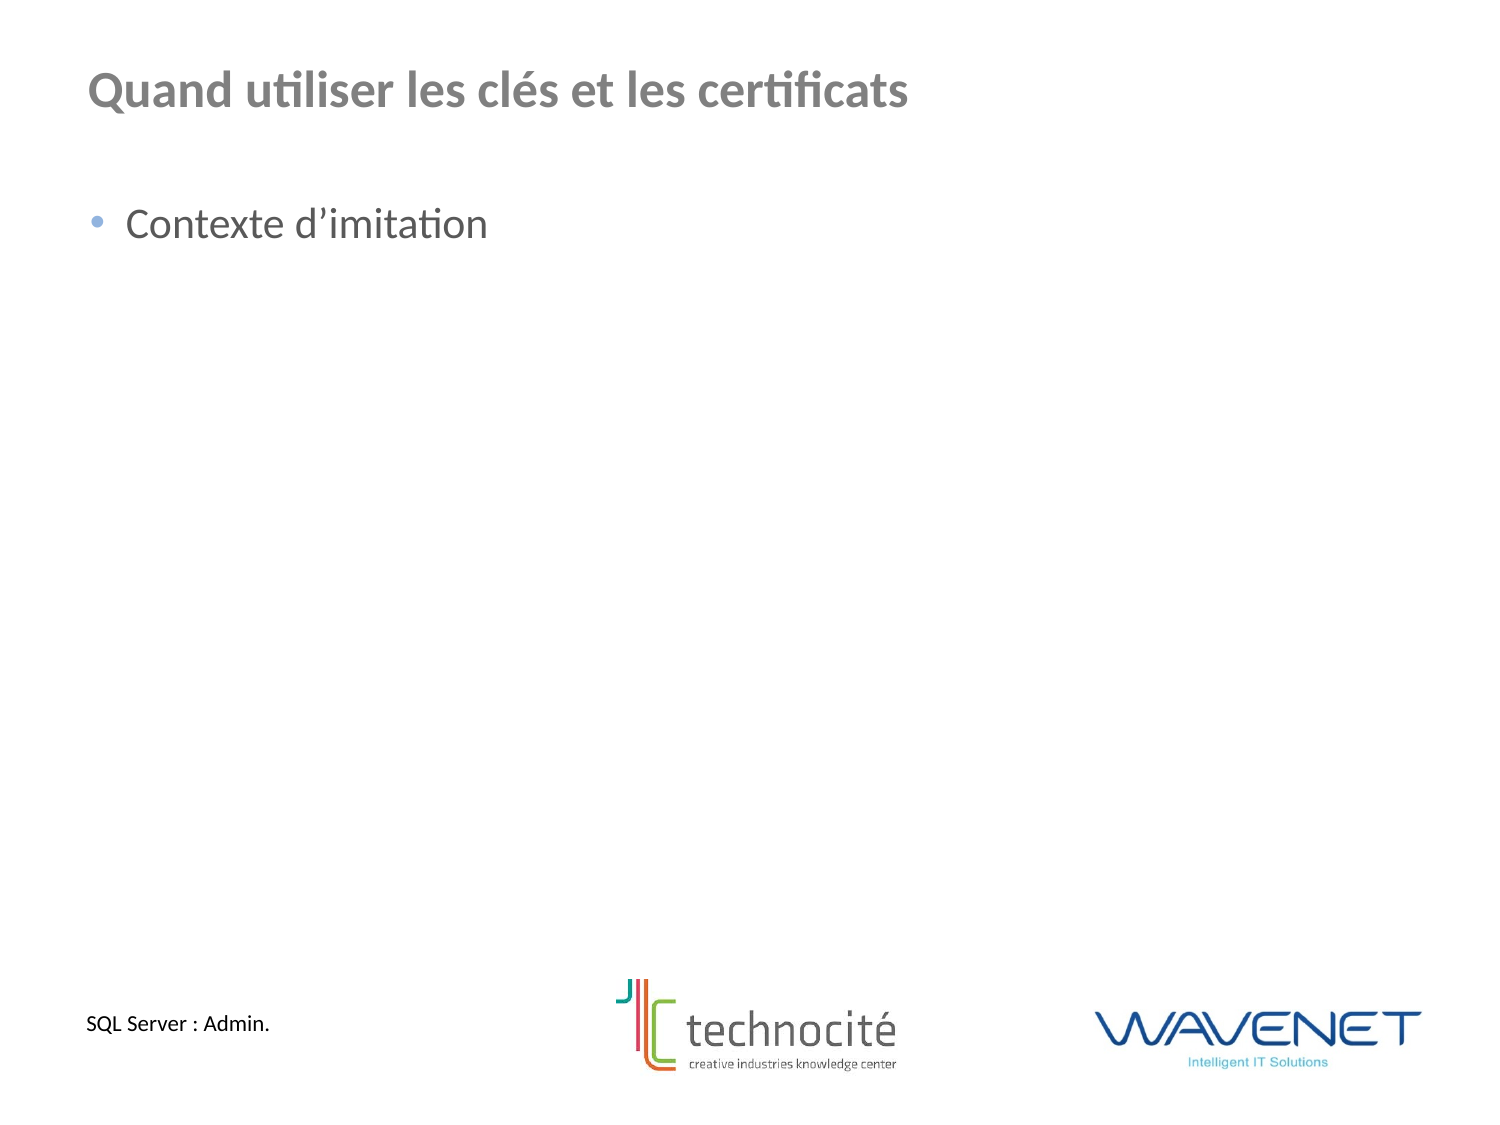

Quand utiliser les clés et les certificats
Contexte d’imitation
SQL Server : Admin.